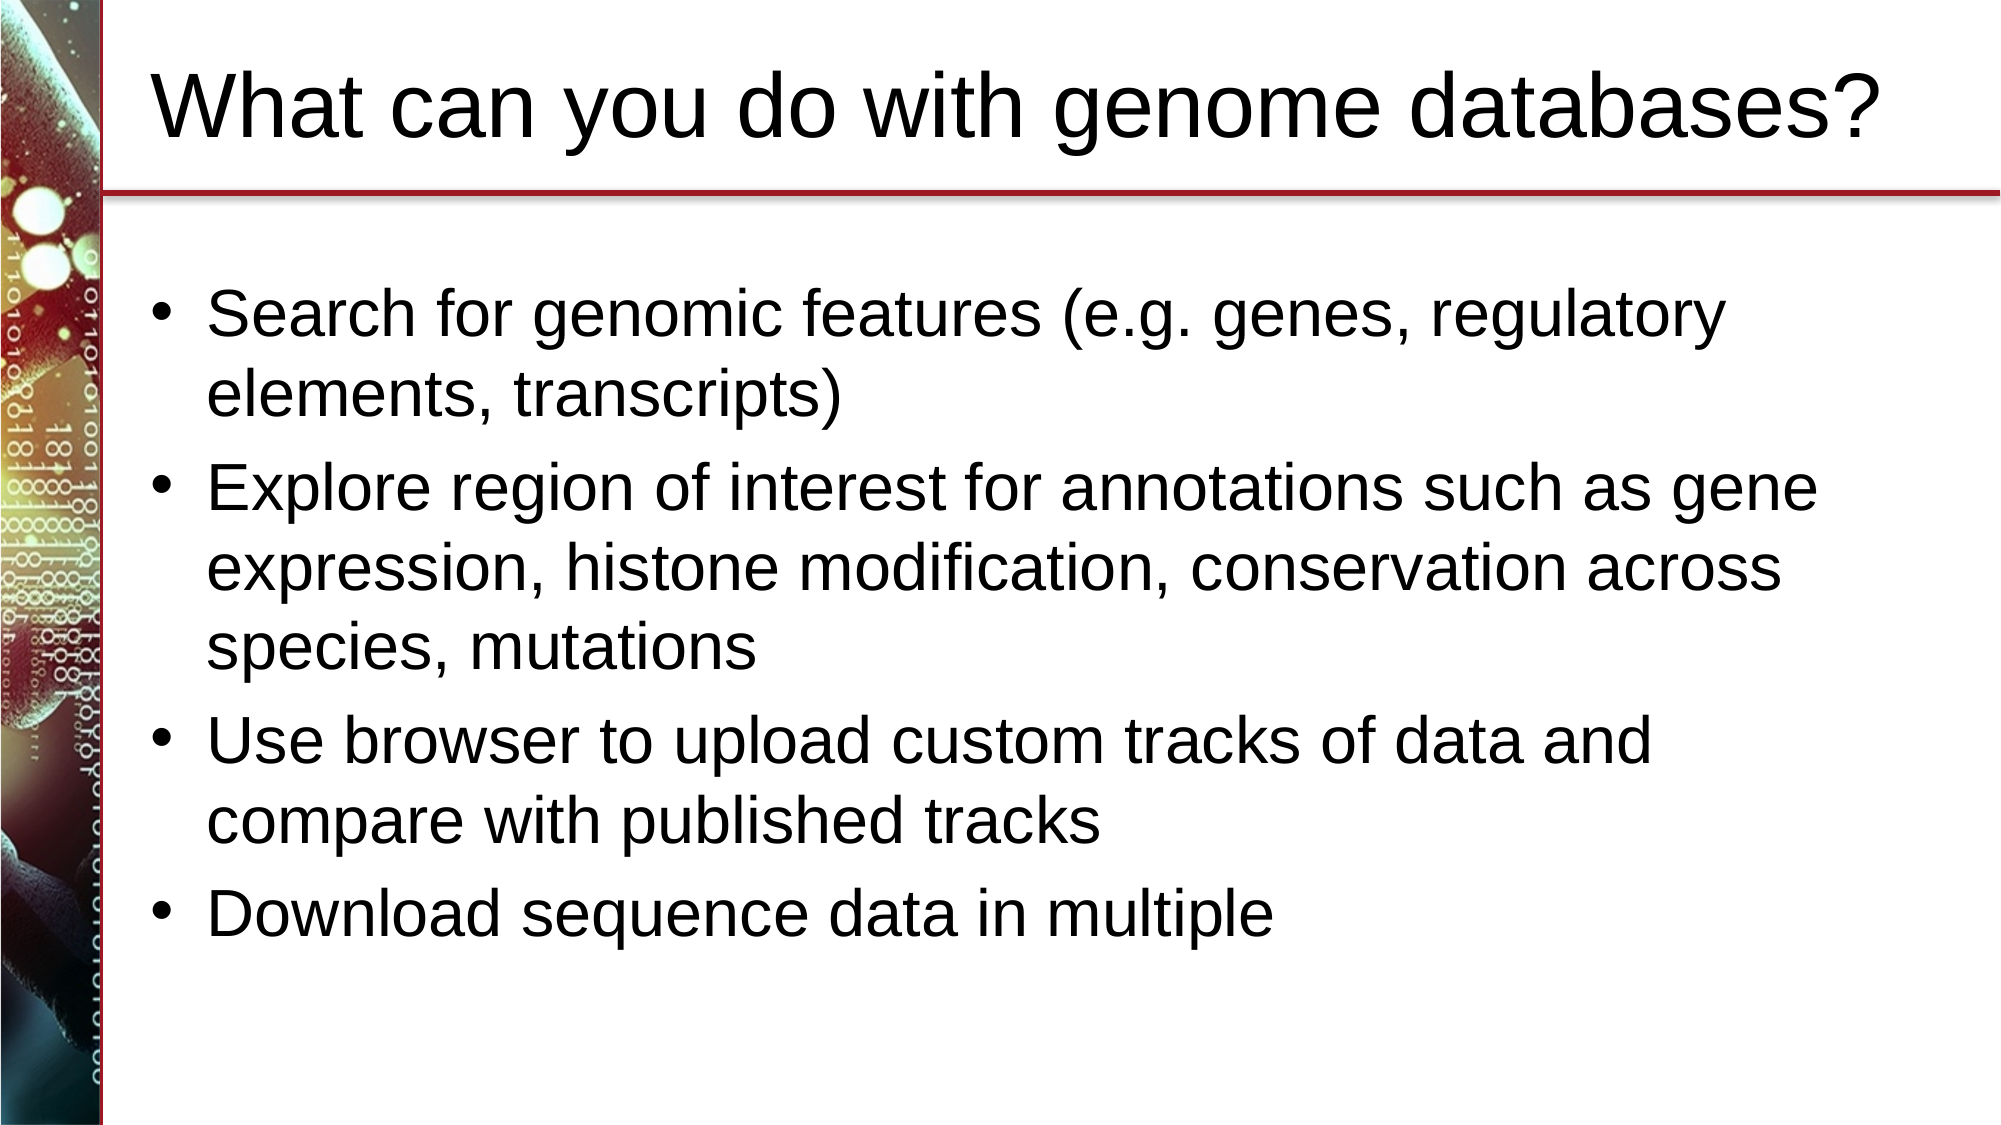

# What can you do with genome databases?
Search for genomic features (e.g. genes, regulatory elements, transcripts)
Explore region of interest for annotations such as gene expression, histone modification, conservation across species, mutations
Use browser to upload custom tracks of data and compare with published tracks
Download sequence data in multiple